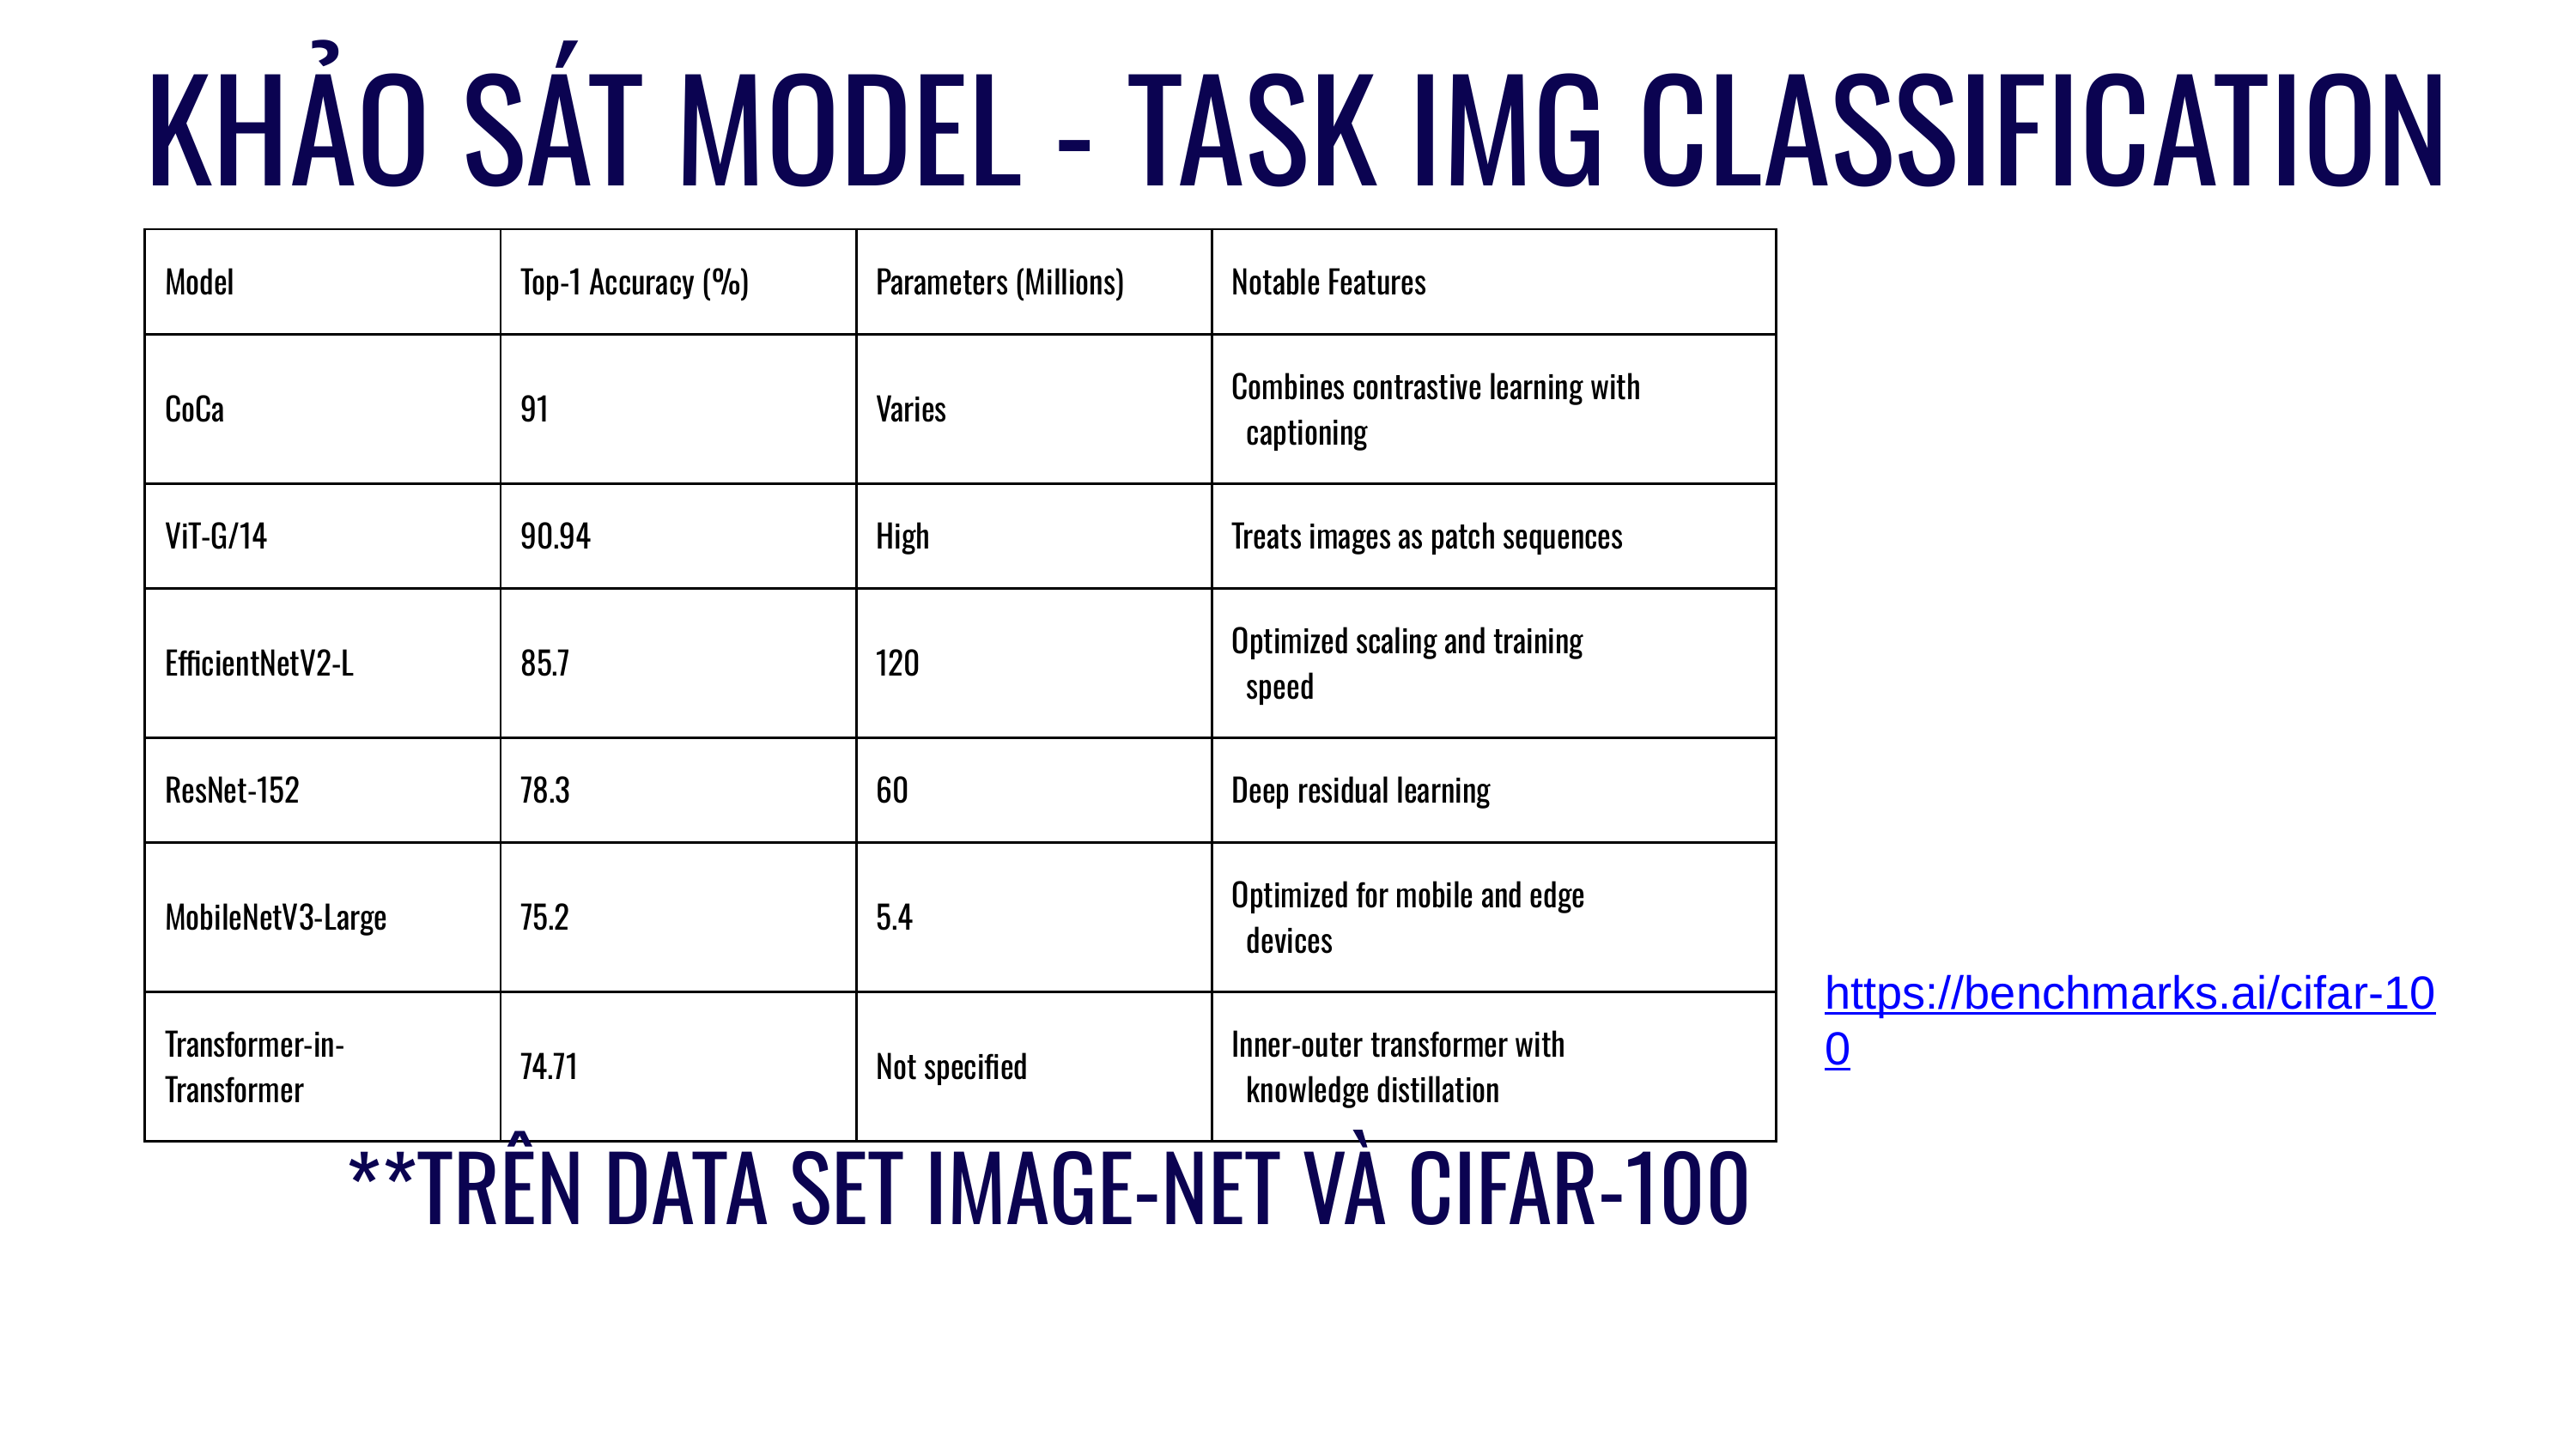

KHẢO SÁT MODEL - TASK IMG CLASSIFICATION
| Model | Top-1 Accuracy (%) | Parameters (Millions) | Notable Features |
| --- | --- | --- | --- |
| CoCa | 91 | Varies | Combines contrastive learning with captioning |
| ViT-G/14 | 90.94 | High | Treats images as patch sequences |
| EfficientNetV2-L | 85.7 | 120 | Optimized scaling and training speed |
| ResNet-152 | 78.3 | 60 | Deep residual learning |
| MobileNetV3-Large | 75.2 | 5.4 | Optimized for mobile and edge devices |
| Transformer-in-Transformer | 74.71 | Not specified | Inner-outer transformer with knowledge distillation |
https://benchmarks.ai/cifar-100
**TRÊN DATA SET IMAGE-NET VÀ CIFAR-100